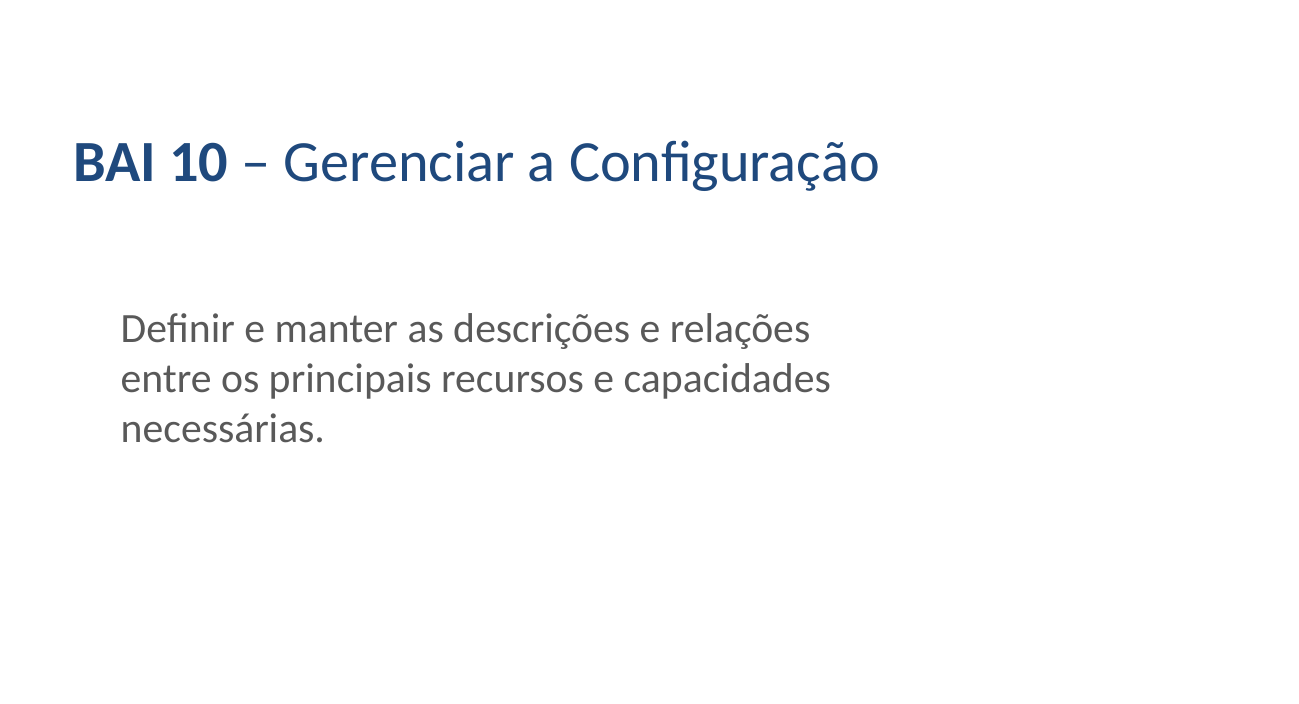

BAI 10 – Gerenciar a Configuração
Definir e manter as descrições e relações entre os principais recursos e capacidades necessárias.